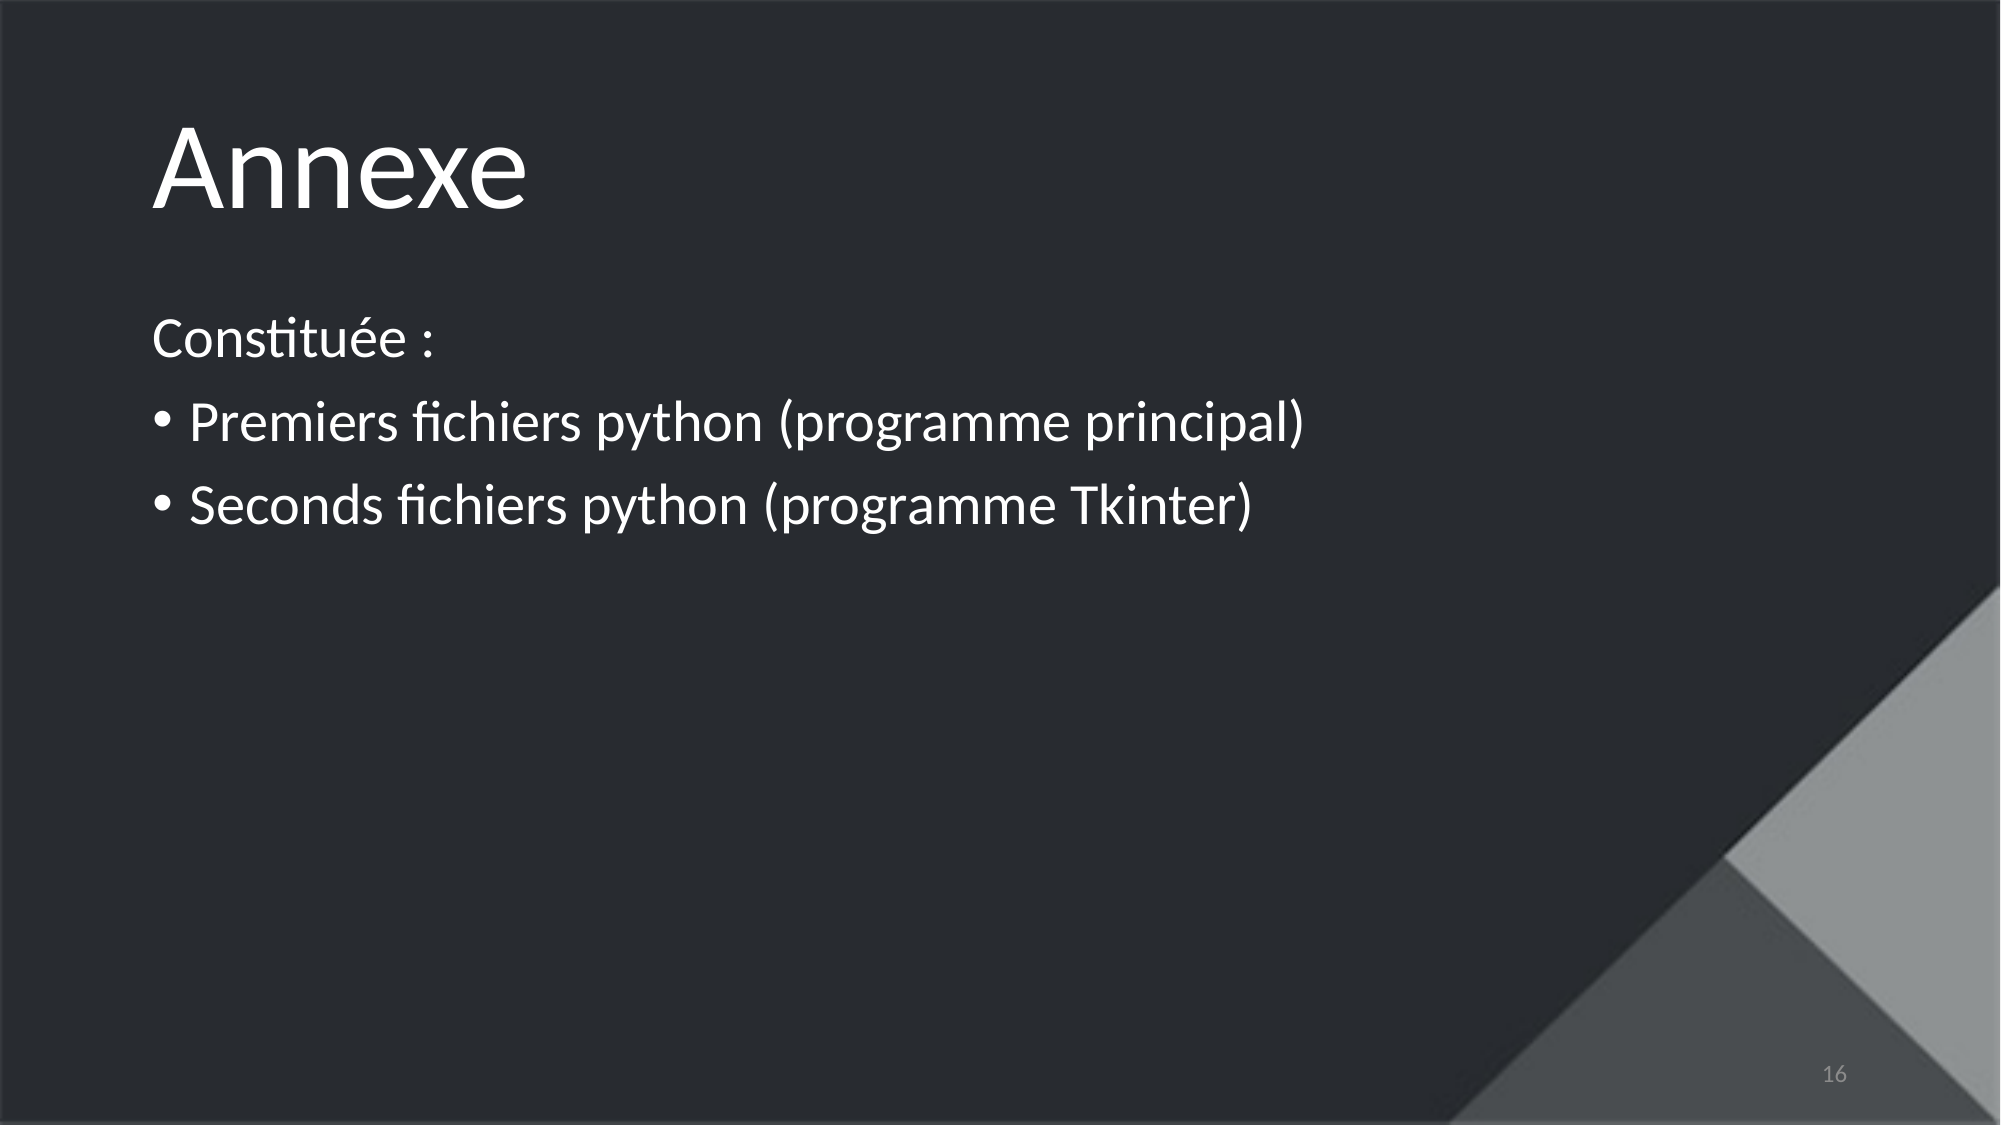

# Annexe
Constituée :
Premiers fichiers python (programme principal)
Seconds fichiers python (programme Tkinter)
16